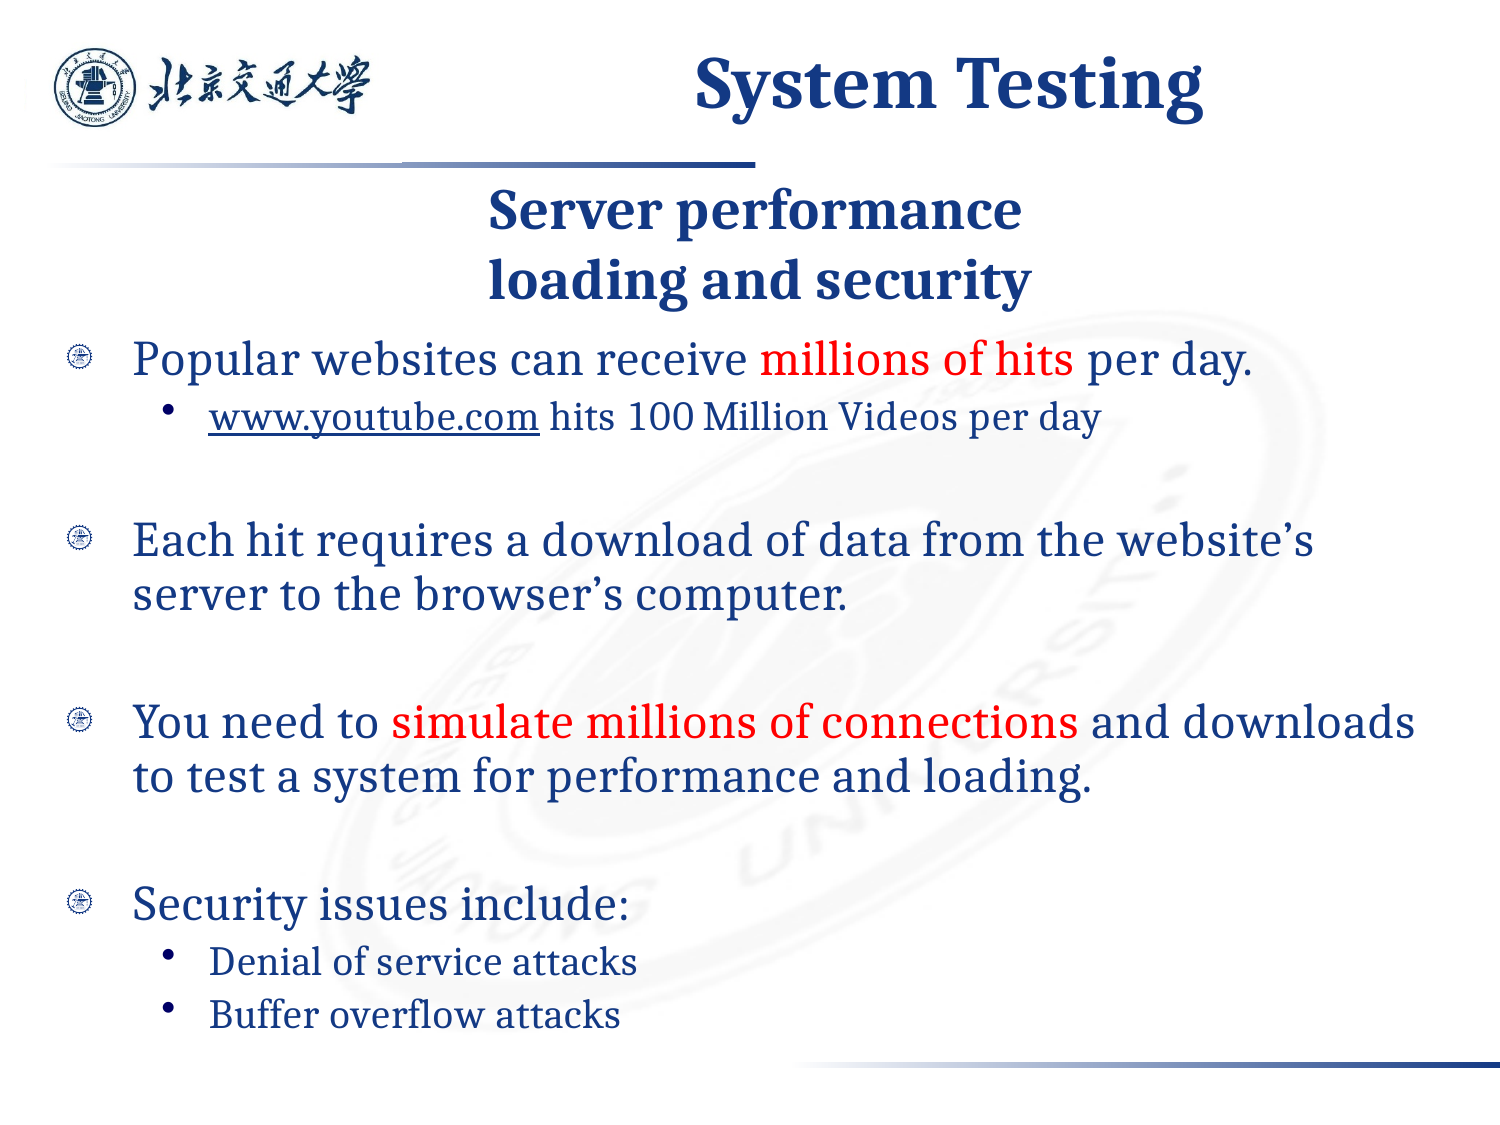

# System Testing
Server performance
loading and security
Popular websites can receive millions of hits per day.
www.youtube.com hits 100 Million Videos per day

Each hit requires a download of data from the website’s server to the browser’s computer.

You need to simulate millions of connections and downloads to test a system for performance and loading.

Security issues include:
Denial of service attacks
Buffer overflow attacks